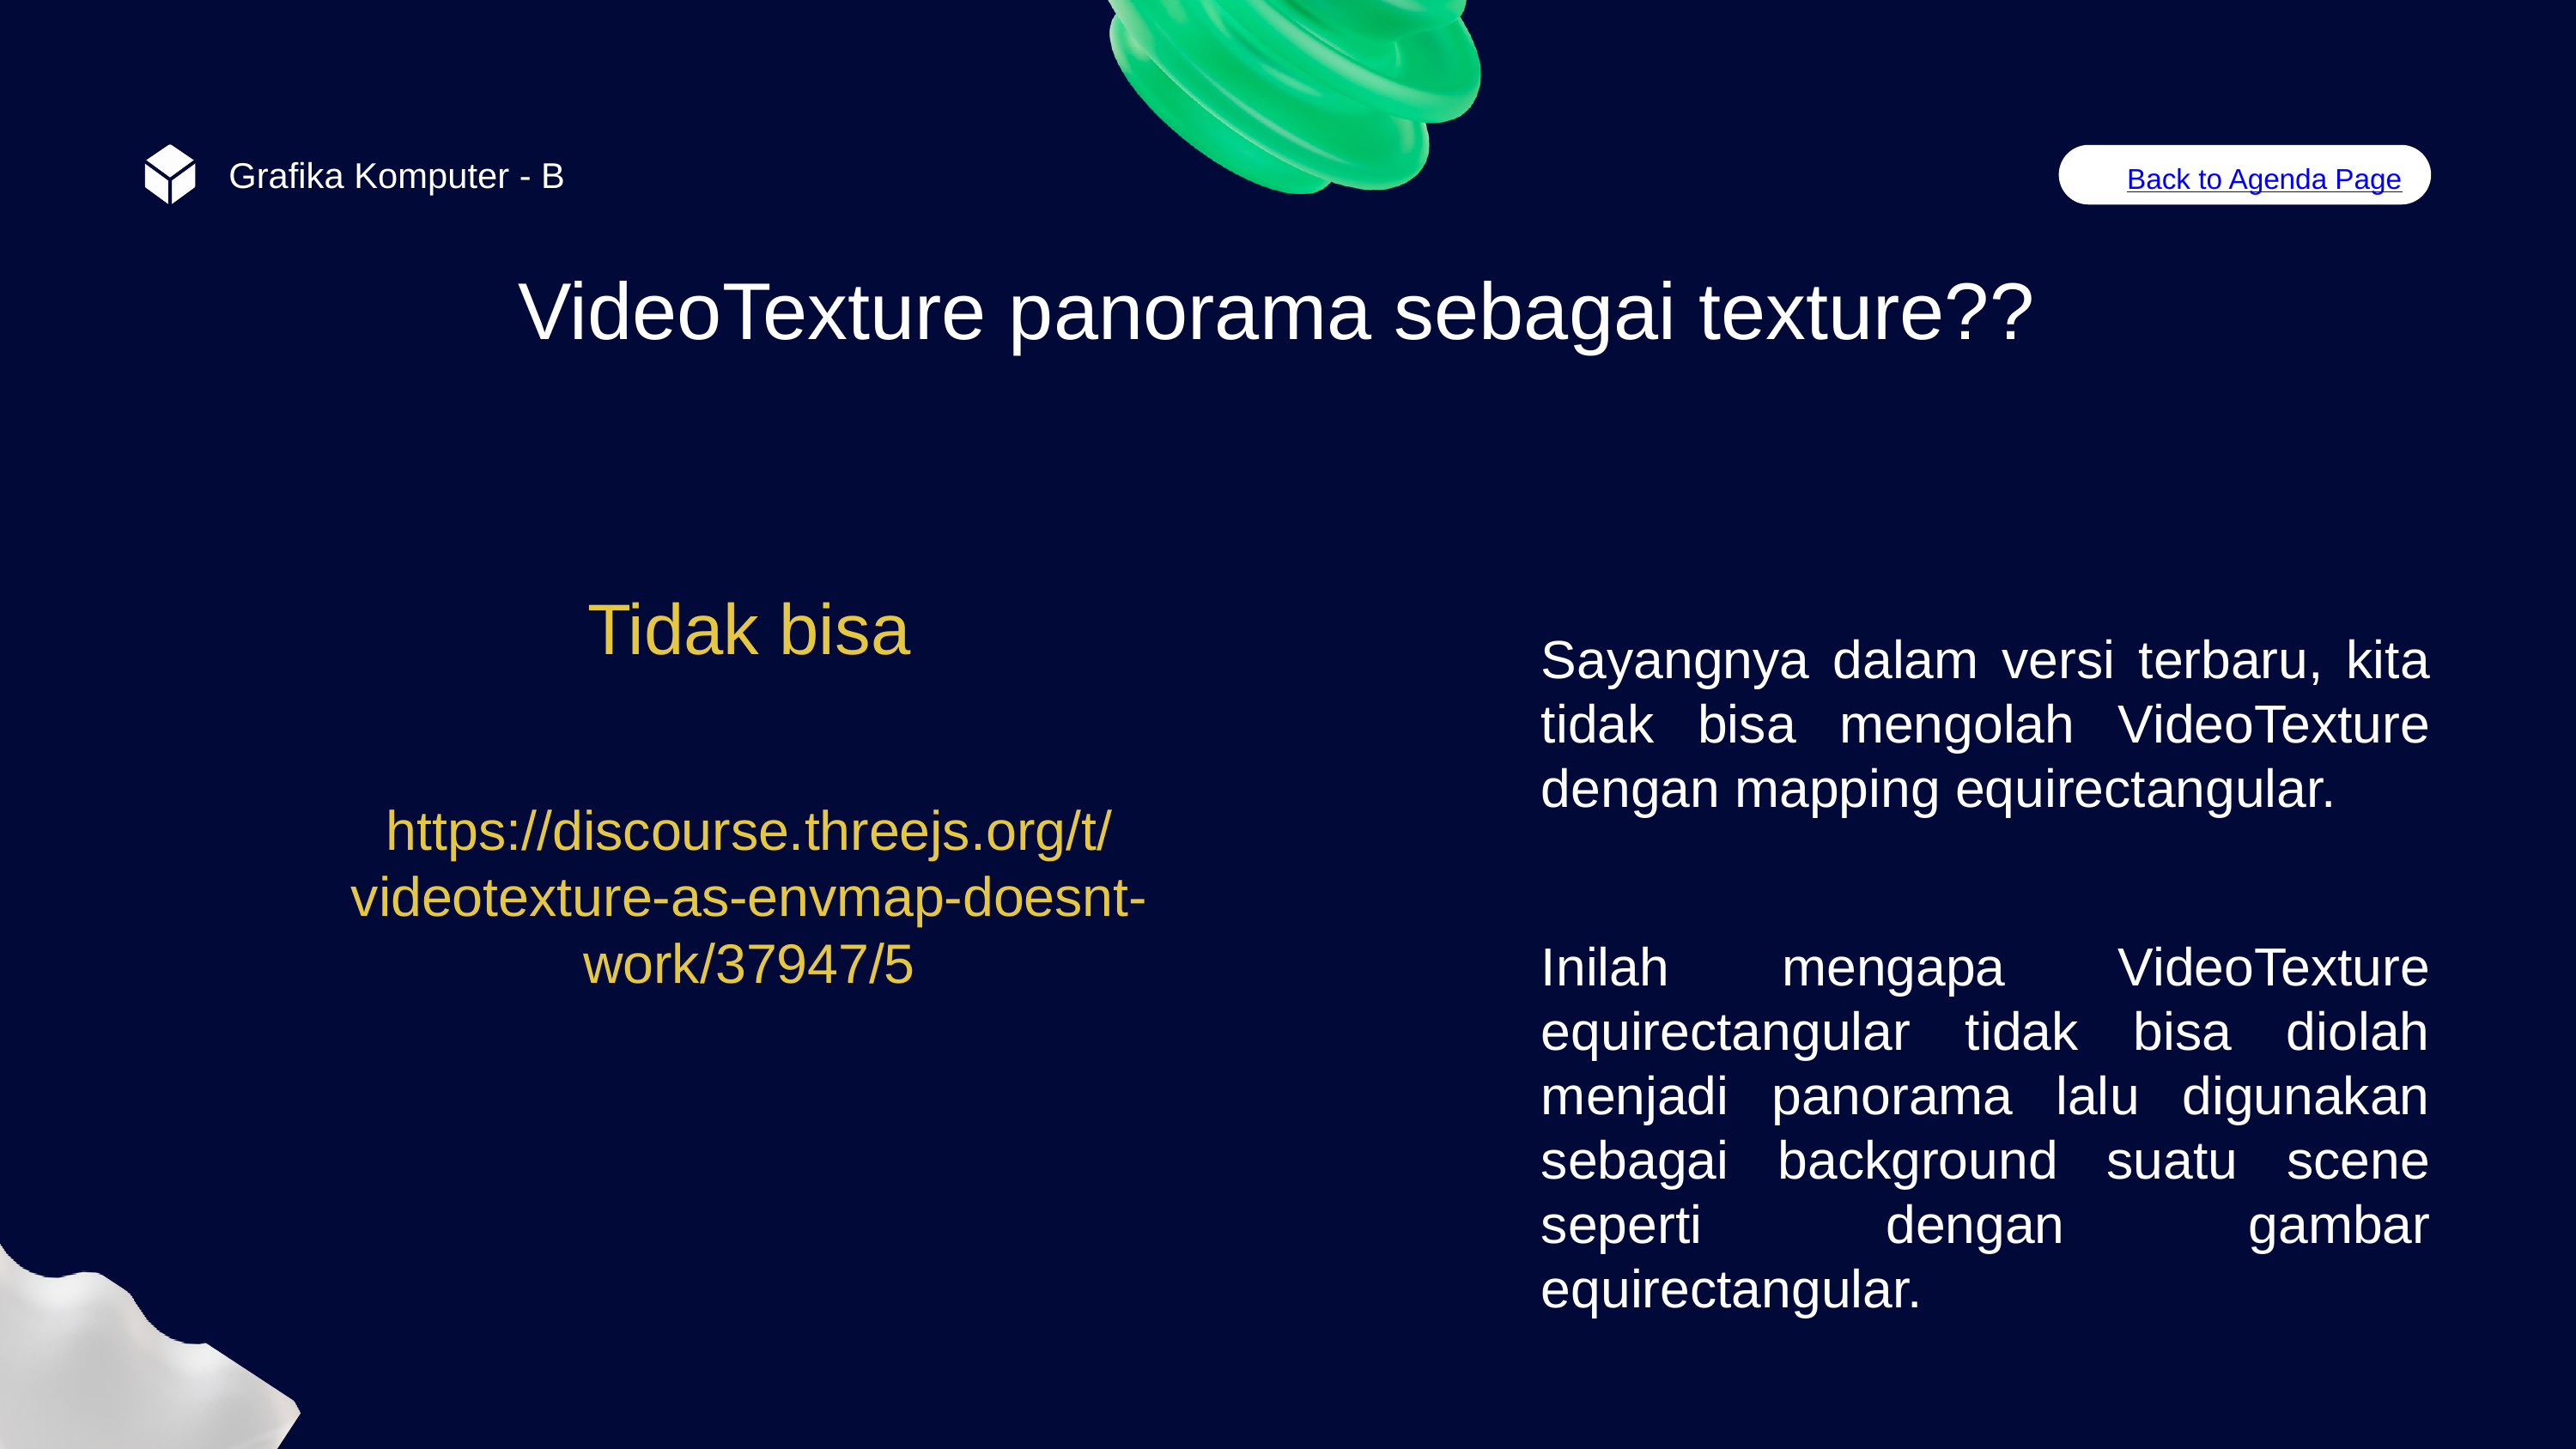

Grafika Komputer - B

Back to Agenda Page
VideoTexture panorama sebagai texture??
Tidak bisa
Sayangnya dalam versi terbaru, kita tidak bisa mengolah VideoTexture dengan mapping equirectangular.
https://discourse.threejs.org/t/videotexture-as-envmap-doesnt-work/37947/5
Inilah mengapa VideoTexture equirectangular tidak bisa diolah menjadi panorama lalu digunakan sebagai background suatu scene seperti dengan gambar equirectangular.